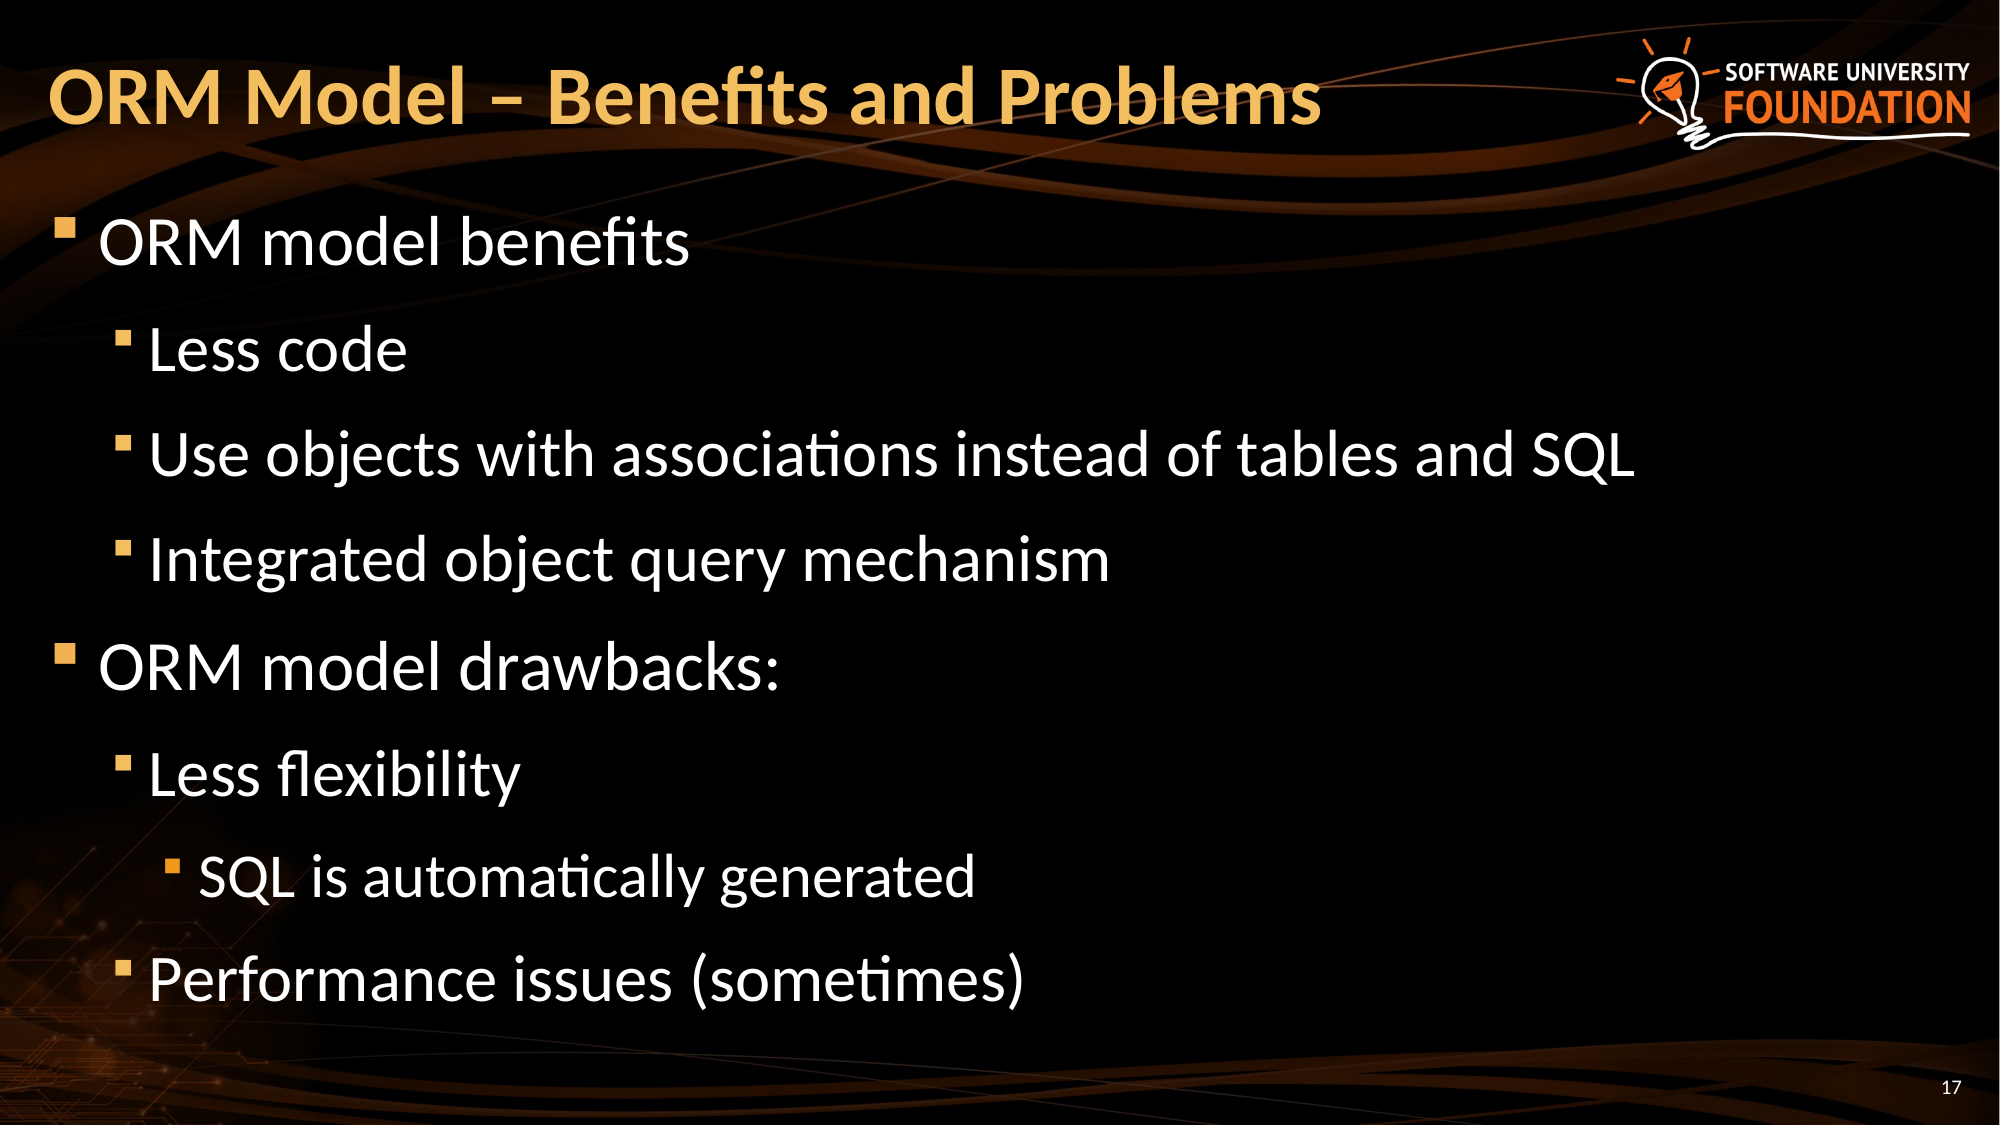

# ORM Model – Benefits and Problems
ORM model benefits
Less code
Use objects with associations instead of tables and SQL
Integrated object query mechanism
ORM model drawbacks:
Less flexibility
SQL is automatically generated
Performance issues (sometimes)
17